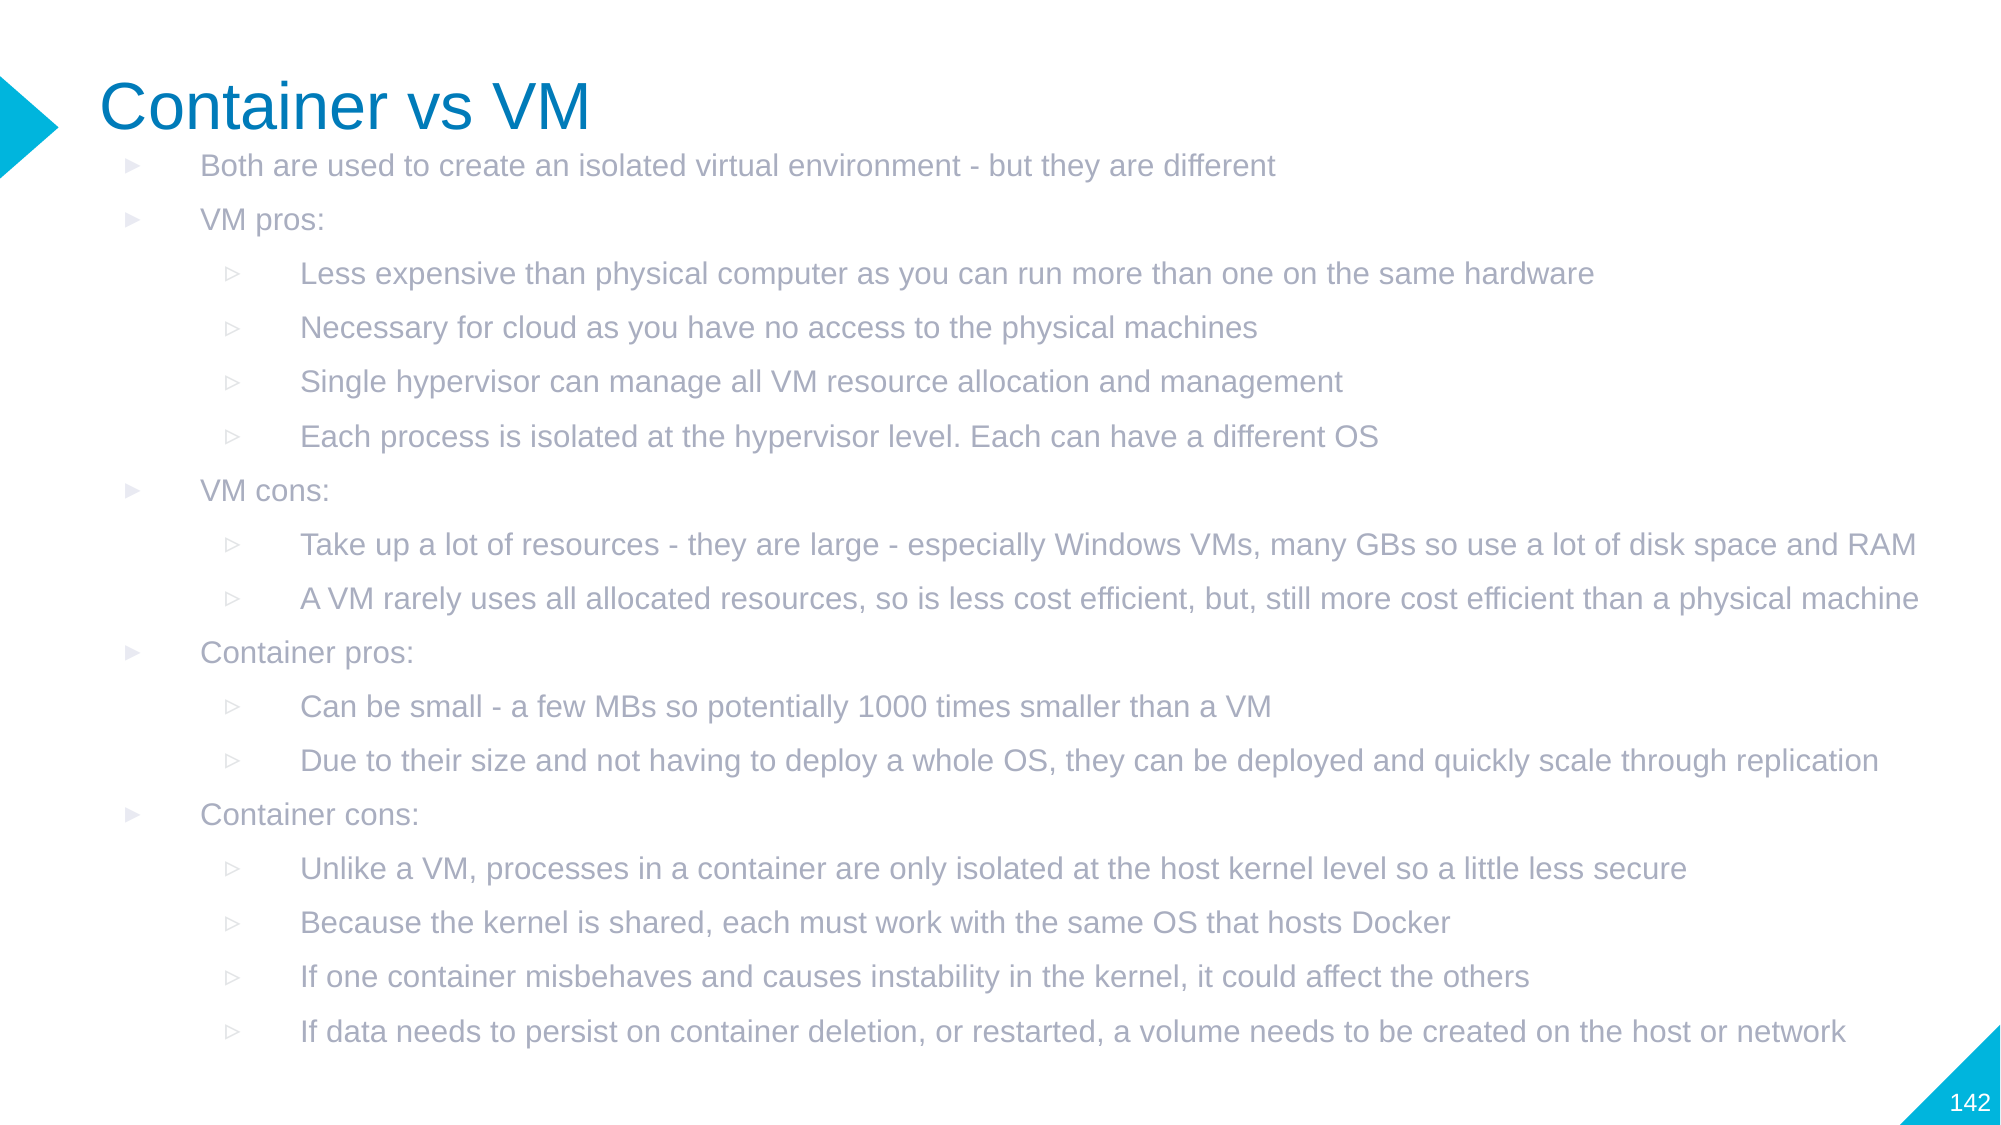

# Container vs VM
Both are used to create an isolated virtual environment - but they are different
VM pros:
Less expensive than physical computer as you can run more than one on the same hardware
Necessary for cloud as you have no access to the physical machines
Single hypervisor can manage all VM resource allocation and management
Each process is isolated at the hypervisor level. Each can have a different OS
VM cons:
Take up a lot of resources - they are large - especially Windows VMs, many GBs so use a lot of disk space and RAM
A VM rarely uses all allocated resources, so is less cost efficient, but, still more cost efficient than a physical machine
Container pros:
Can be small - a few MBs so potentially 1000 times smaller than a VM
Due to their size and not having to deploy a whole OS, they can be deployed and quickly scale through replication
Container cons:
Unlike a VM, processes in a container are only isolated at the host kernel level so a little less secure
Because the kernel is shared, each must work with the same OS that hosts Docker
If one container misbehaves and causes instability in the kernel, it could affect the others
If data needs to persist on container deletion, or restarted, a volume needs to be created on the host or network

142